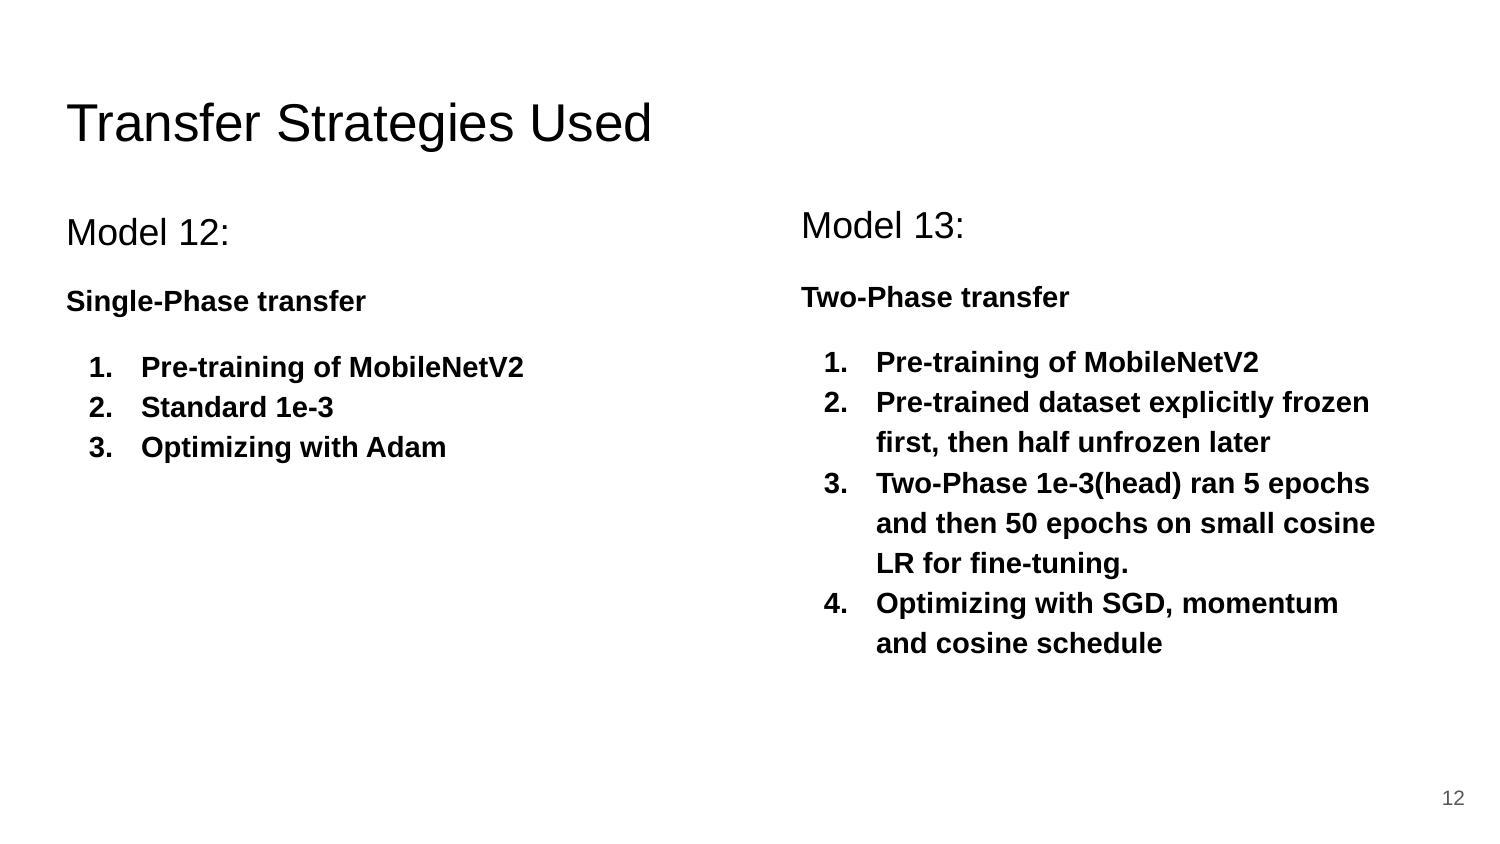

# Transfer Strategies Used
Model 12:
Single-Phase transfer
Pre-training of MobileNetV2
Standard 1e-3
Optimizing with Adam

Model 13:

Two-Phase transfer
Pre-training of MobileNetV2
Pre-trained dataset explicitly frozen first, then half unfrozen later
Two-Phase 1e-3(head) ran 5 epochs and then 50 epochs on small cosine LR for fine-tuning.
Optimizing with SGD, momentum and cosine schedule

12